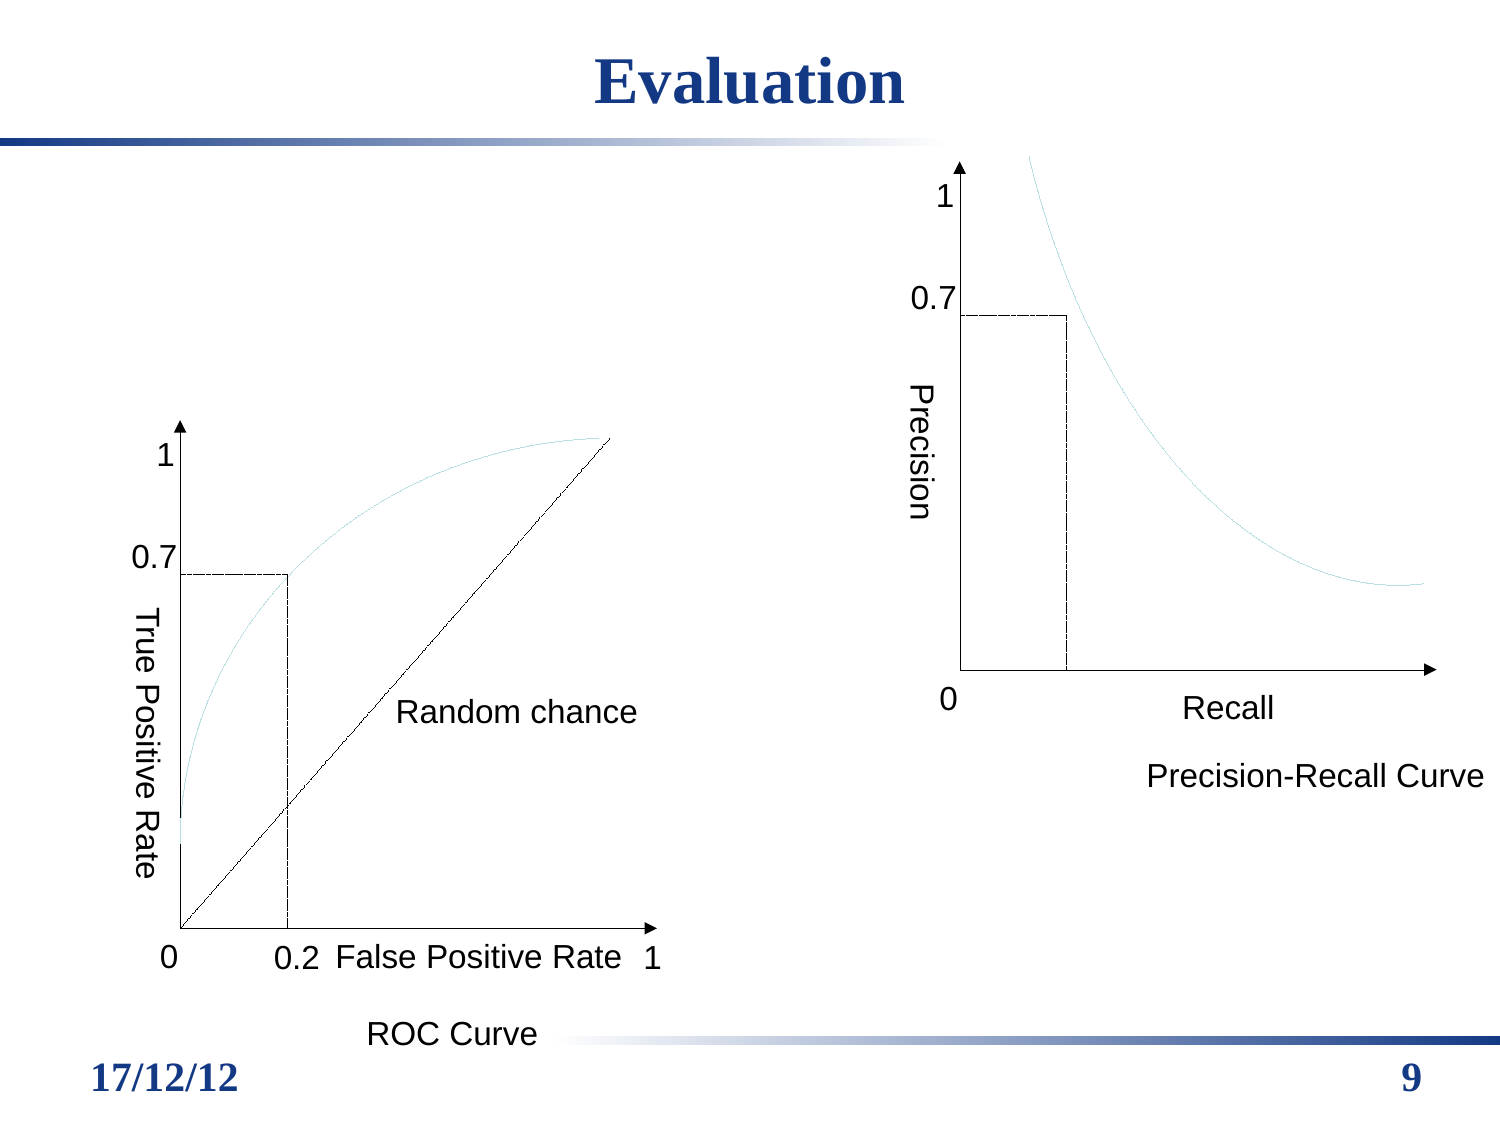

1
0.7
Precision
0
Recall
Precision-Recall Curve
# Evaluation

1
0.7
True Positive Rate
Random chance
0
False Positive Rate
ROC Curve
0.2
1
17/12/12
9